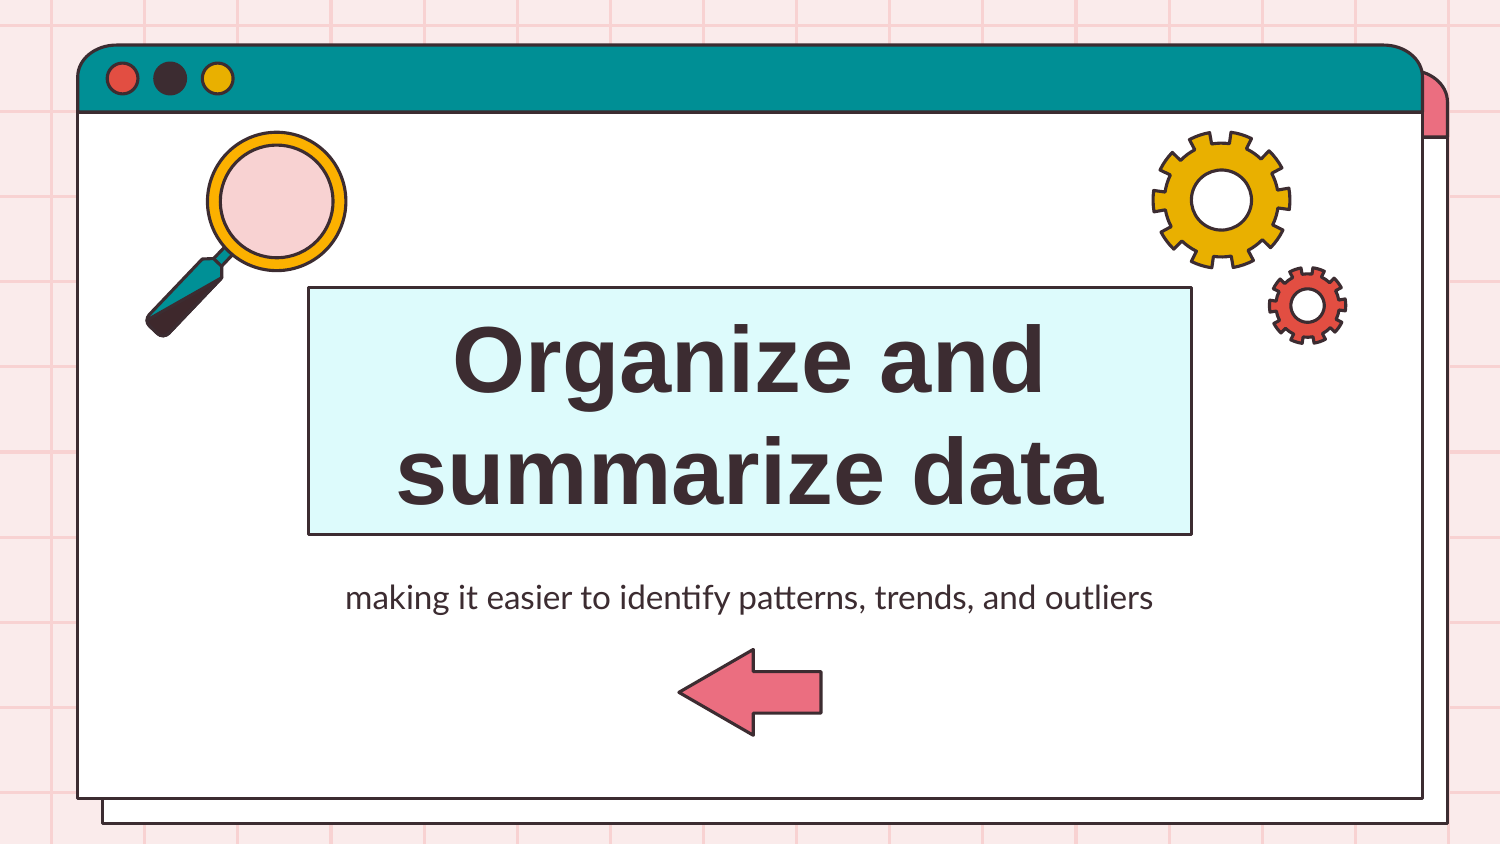

# Organize and summarize data
making it easier to identify patterns, trends, and outliers